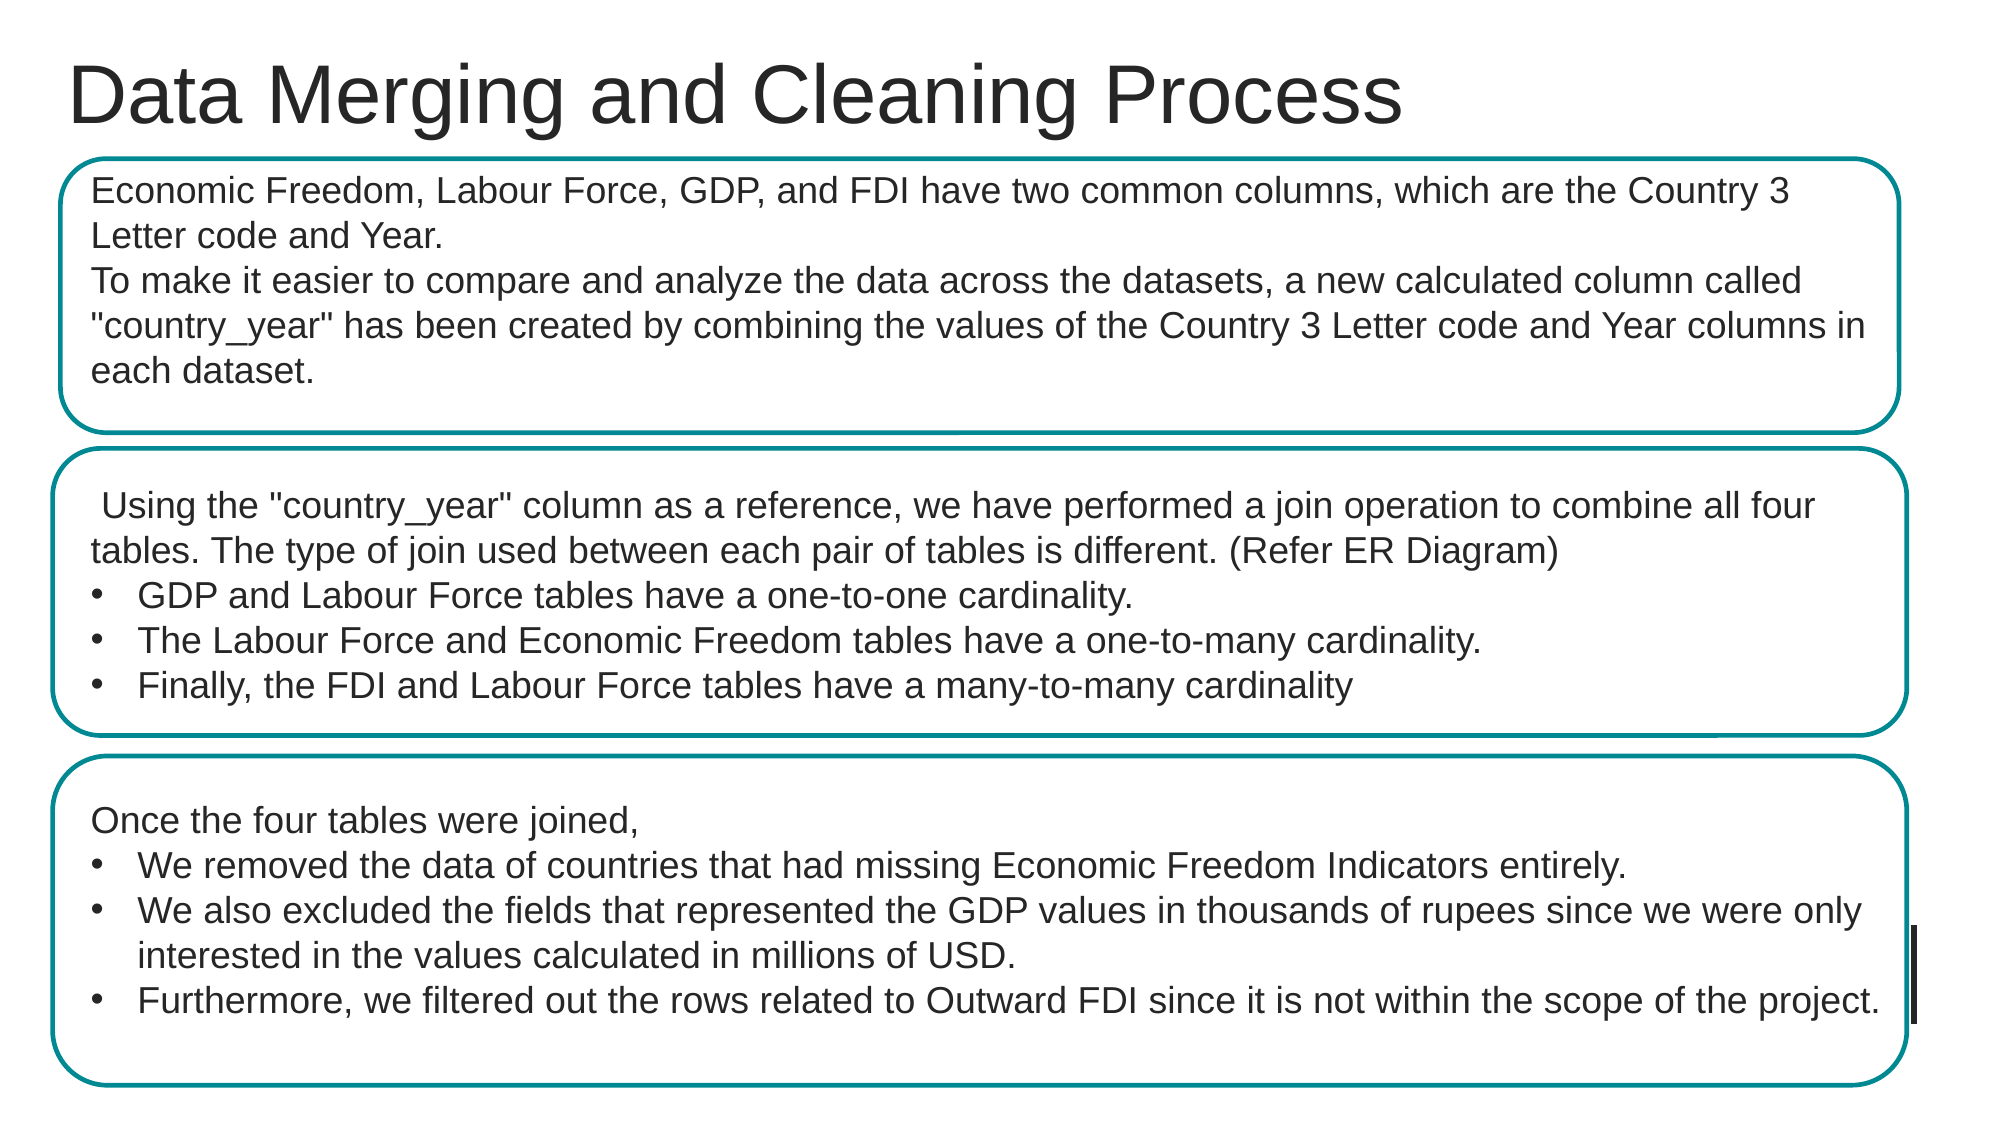

Data Merging and Cleaning Process

Economic Freedom, Labour Force, GDP, and FDI have two common columns, which are the Country 3 Letter code and Year. 
To make it easier to compare and analyze the data across the datasets, a new calculated column called "country_year" has been created by combining the values of the Country 3 Letter code and Year columns in each dataset.

 Using the "country_year" column as a reference, we have performed a join operation to combine all four tables. The type of join used between each pair of tables is different. (Refer ER Diagram)
GDP and Labour Force tables have a one-to-one cardinality.
The Labour Force and Economic Freedom tables have a one-to-many cardinality.
Finally, the FDI and Labour Force tables have a many-to-many cardinality

Once the four tables were joined,
We removed the data of countries that had missing Economic Freedom Indicators entirely.
We also excluded the fields that represented the GDP values in thousands of rupees since we were only interested in the values calculated in millions of USD.
Furthermore, we filtered out the rows related to Outward FDI since it is not within the scope of the project.